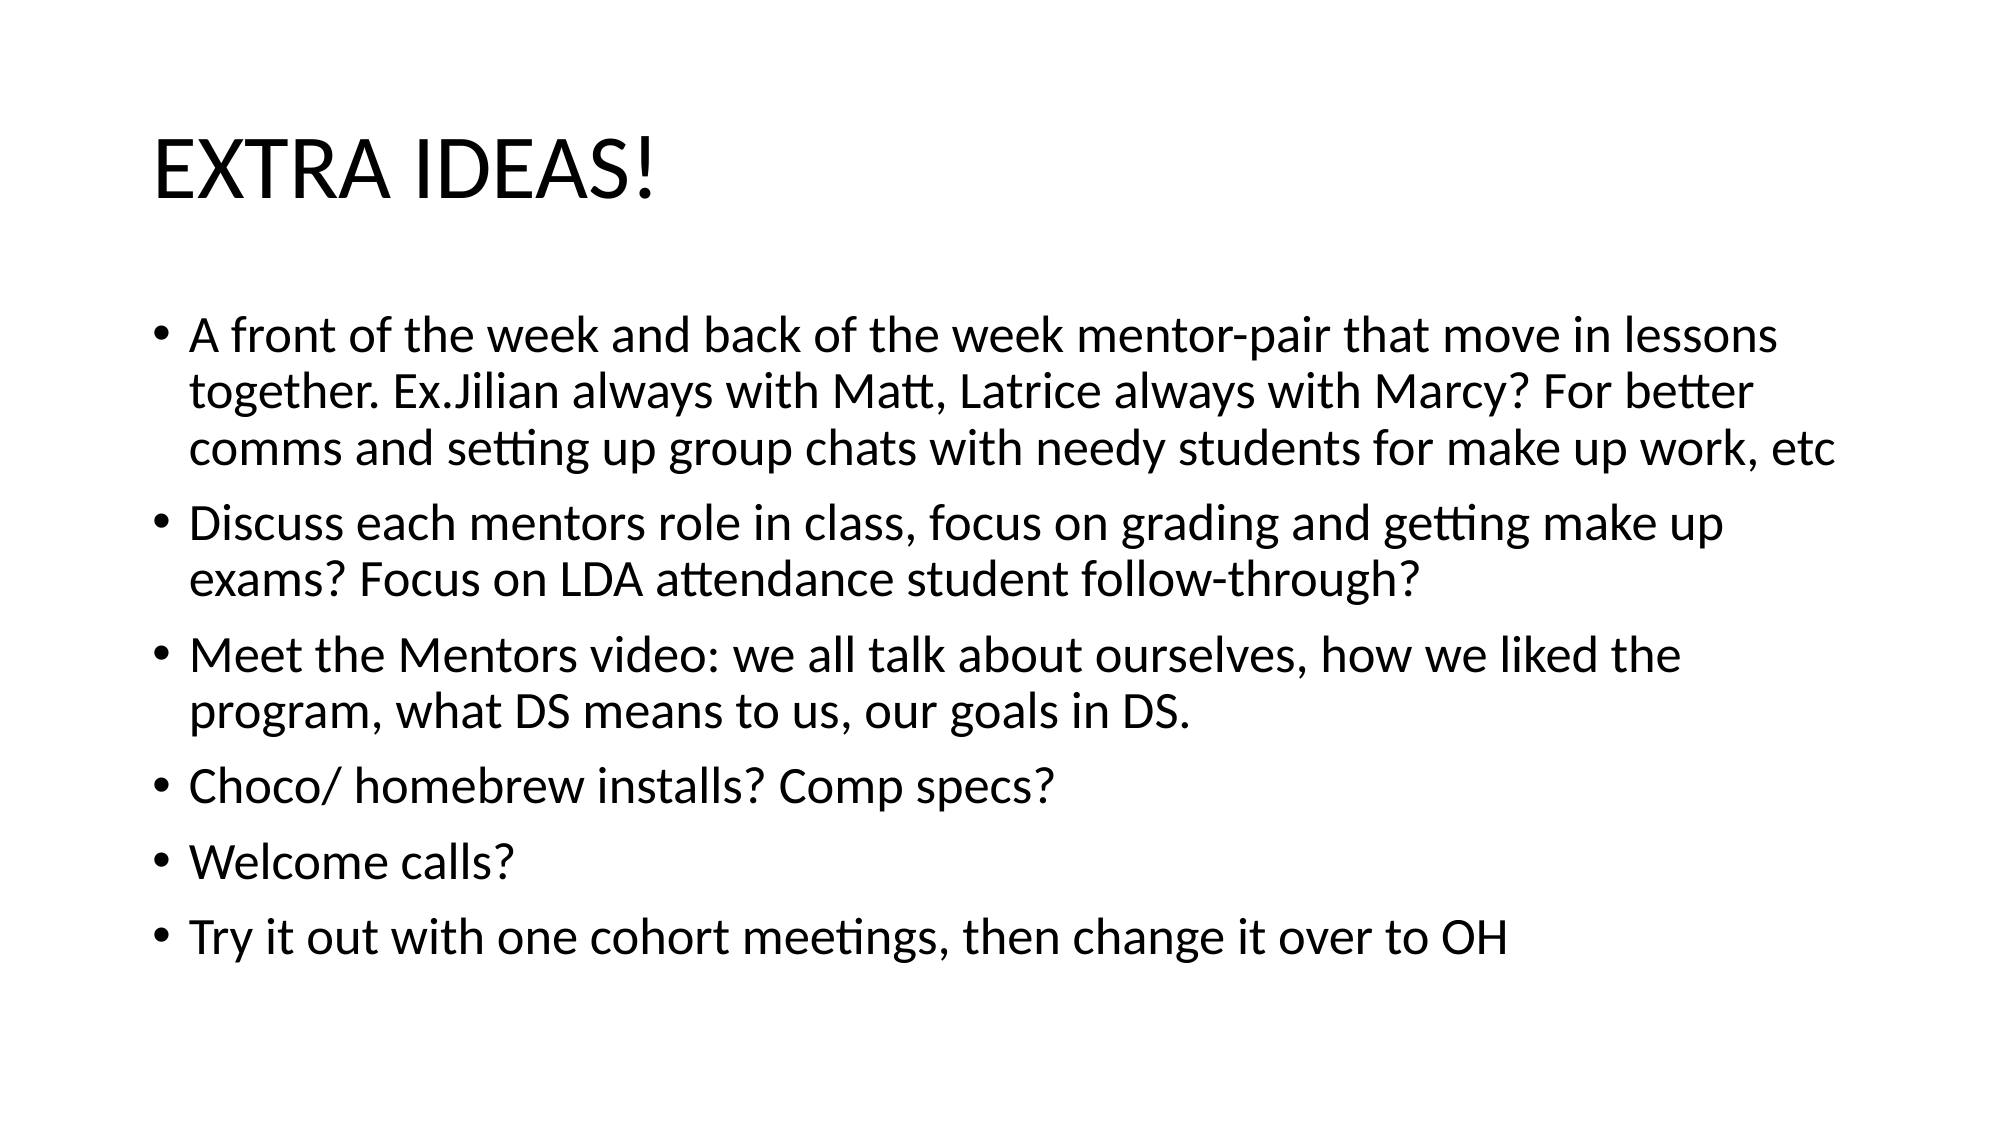

# EXTRA IDEAS!
A front of the week and back of the week mentor-pair that move in lessons together. Ex.Jilian always with Matt, Latrice always with Marcy? For better comms and setting up group chats with needy students for make up work, etc
Discuss each mentors role in class, focus on grading and getting make up exams? Focus on LDA attendance student follow-through?
Meet the Mentors video: we all talk about ourselves, how we liked the program, what DS means to us, our goals in DS.
Choco/ homebrew installs? Comp specs?
Welcome calls?
Try it out with one cohort meetings, then change it over to OH